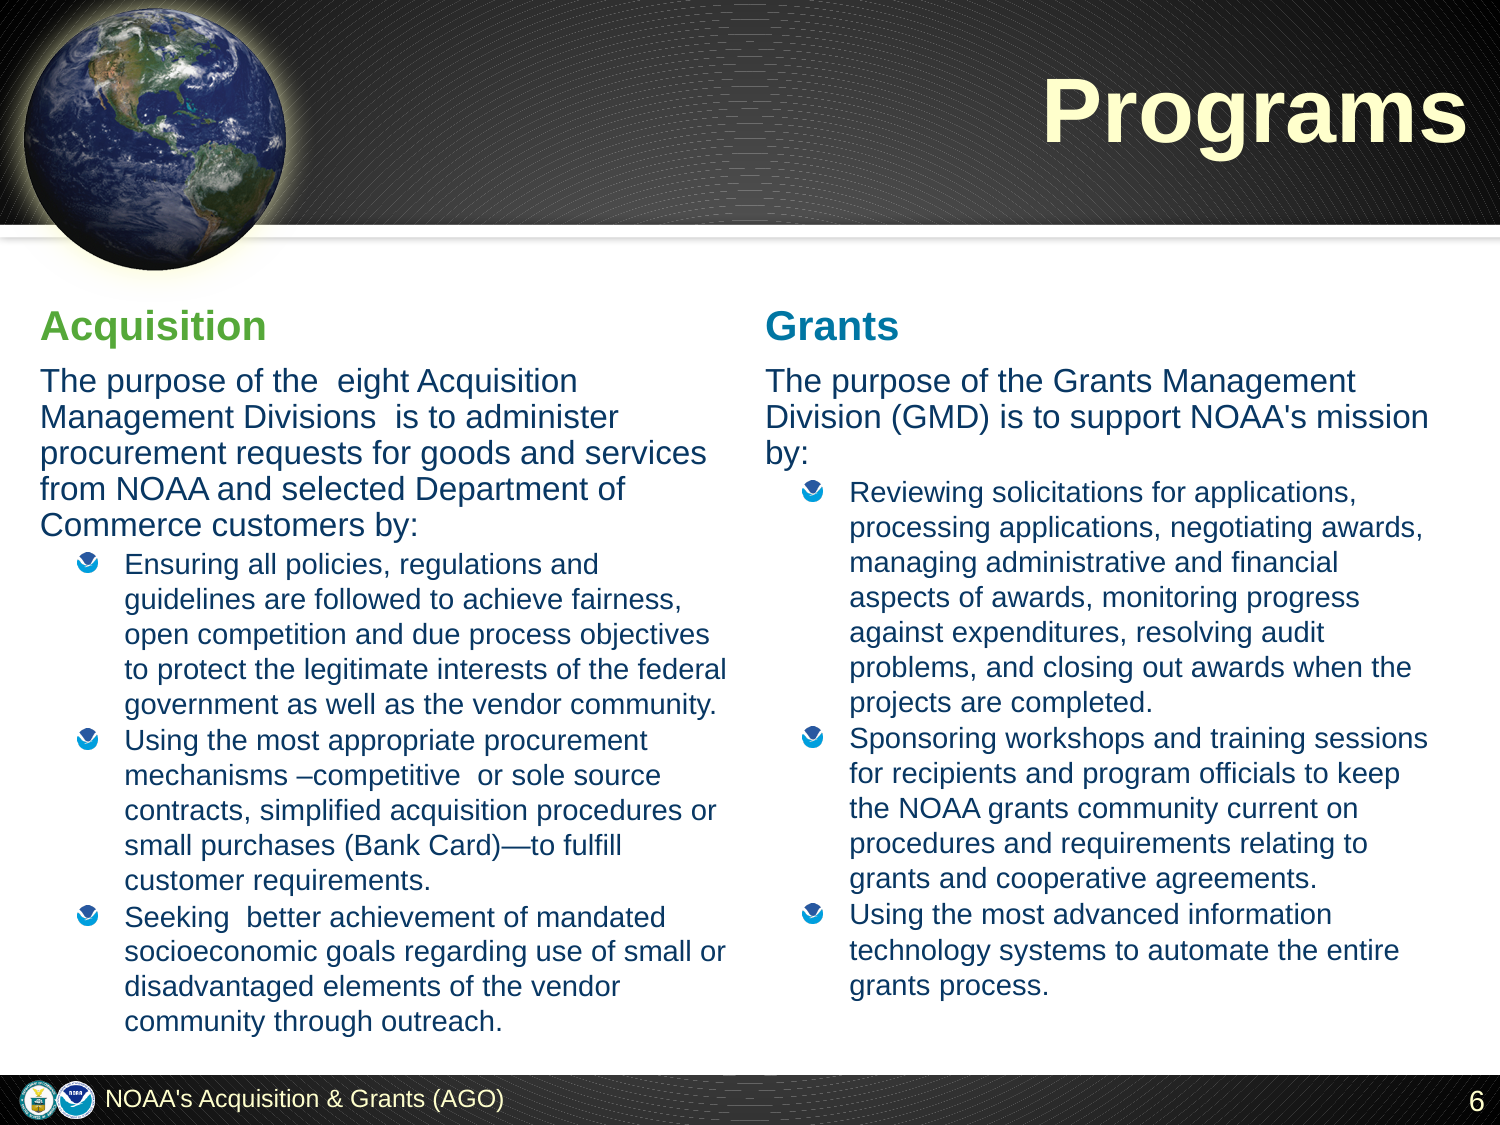

# Programs
Acquisition
Grants
The purpose of the  eight Acquisition Management Divisions  is to administer procurement requests for goods and services from NOAA and selected Department of Commerce customers by:
Ensuring all policies, regulations and guidelines are followed to achieve fairness, open competition and due process objectives to protect the legitimate interests of the federal government as well as the vendor community.
Using the most appropriate procurement mechanisms –competitive  or sole source contracts, simplified acquisition procedures or small purchases (Bank Card)—to fulfill customer requirements.
Seeking  better achievement of mandated socioeconomic goals regarding use of small or disadvantaged elements of the vendor community through outreach.
The purpose of the Grants Management Division (GMD) is to support NOAA's mission by:
Reviewing solicitations for applications, processing applications, negotiating awards, managing administrative and financial aspects of awards, monitoring progress against expenditures, resolving audit problems, and closing out awards when the projects are completed.
Sponsoring workshops and training sessions for recipients and program officials to keep the NOAA grants community current on procedures and requirements relating to grants and cooperative agreements.
Using the most advanced information technology systems to automate the entire grants process.
NOAA's Acquisition & Grants (AGO)
6